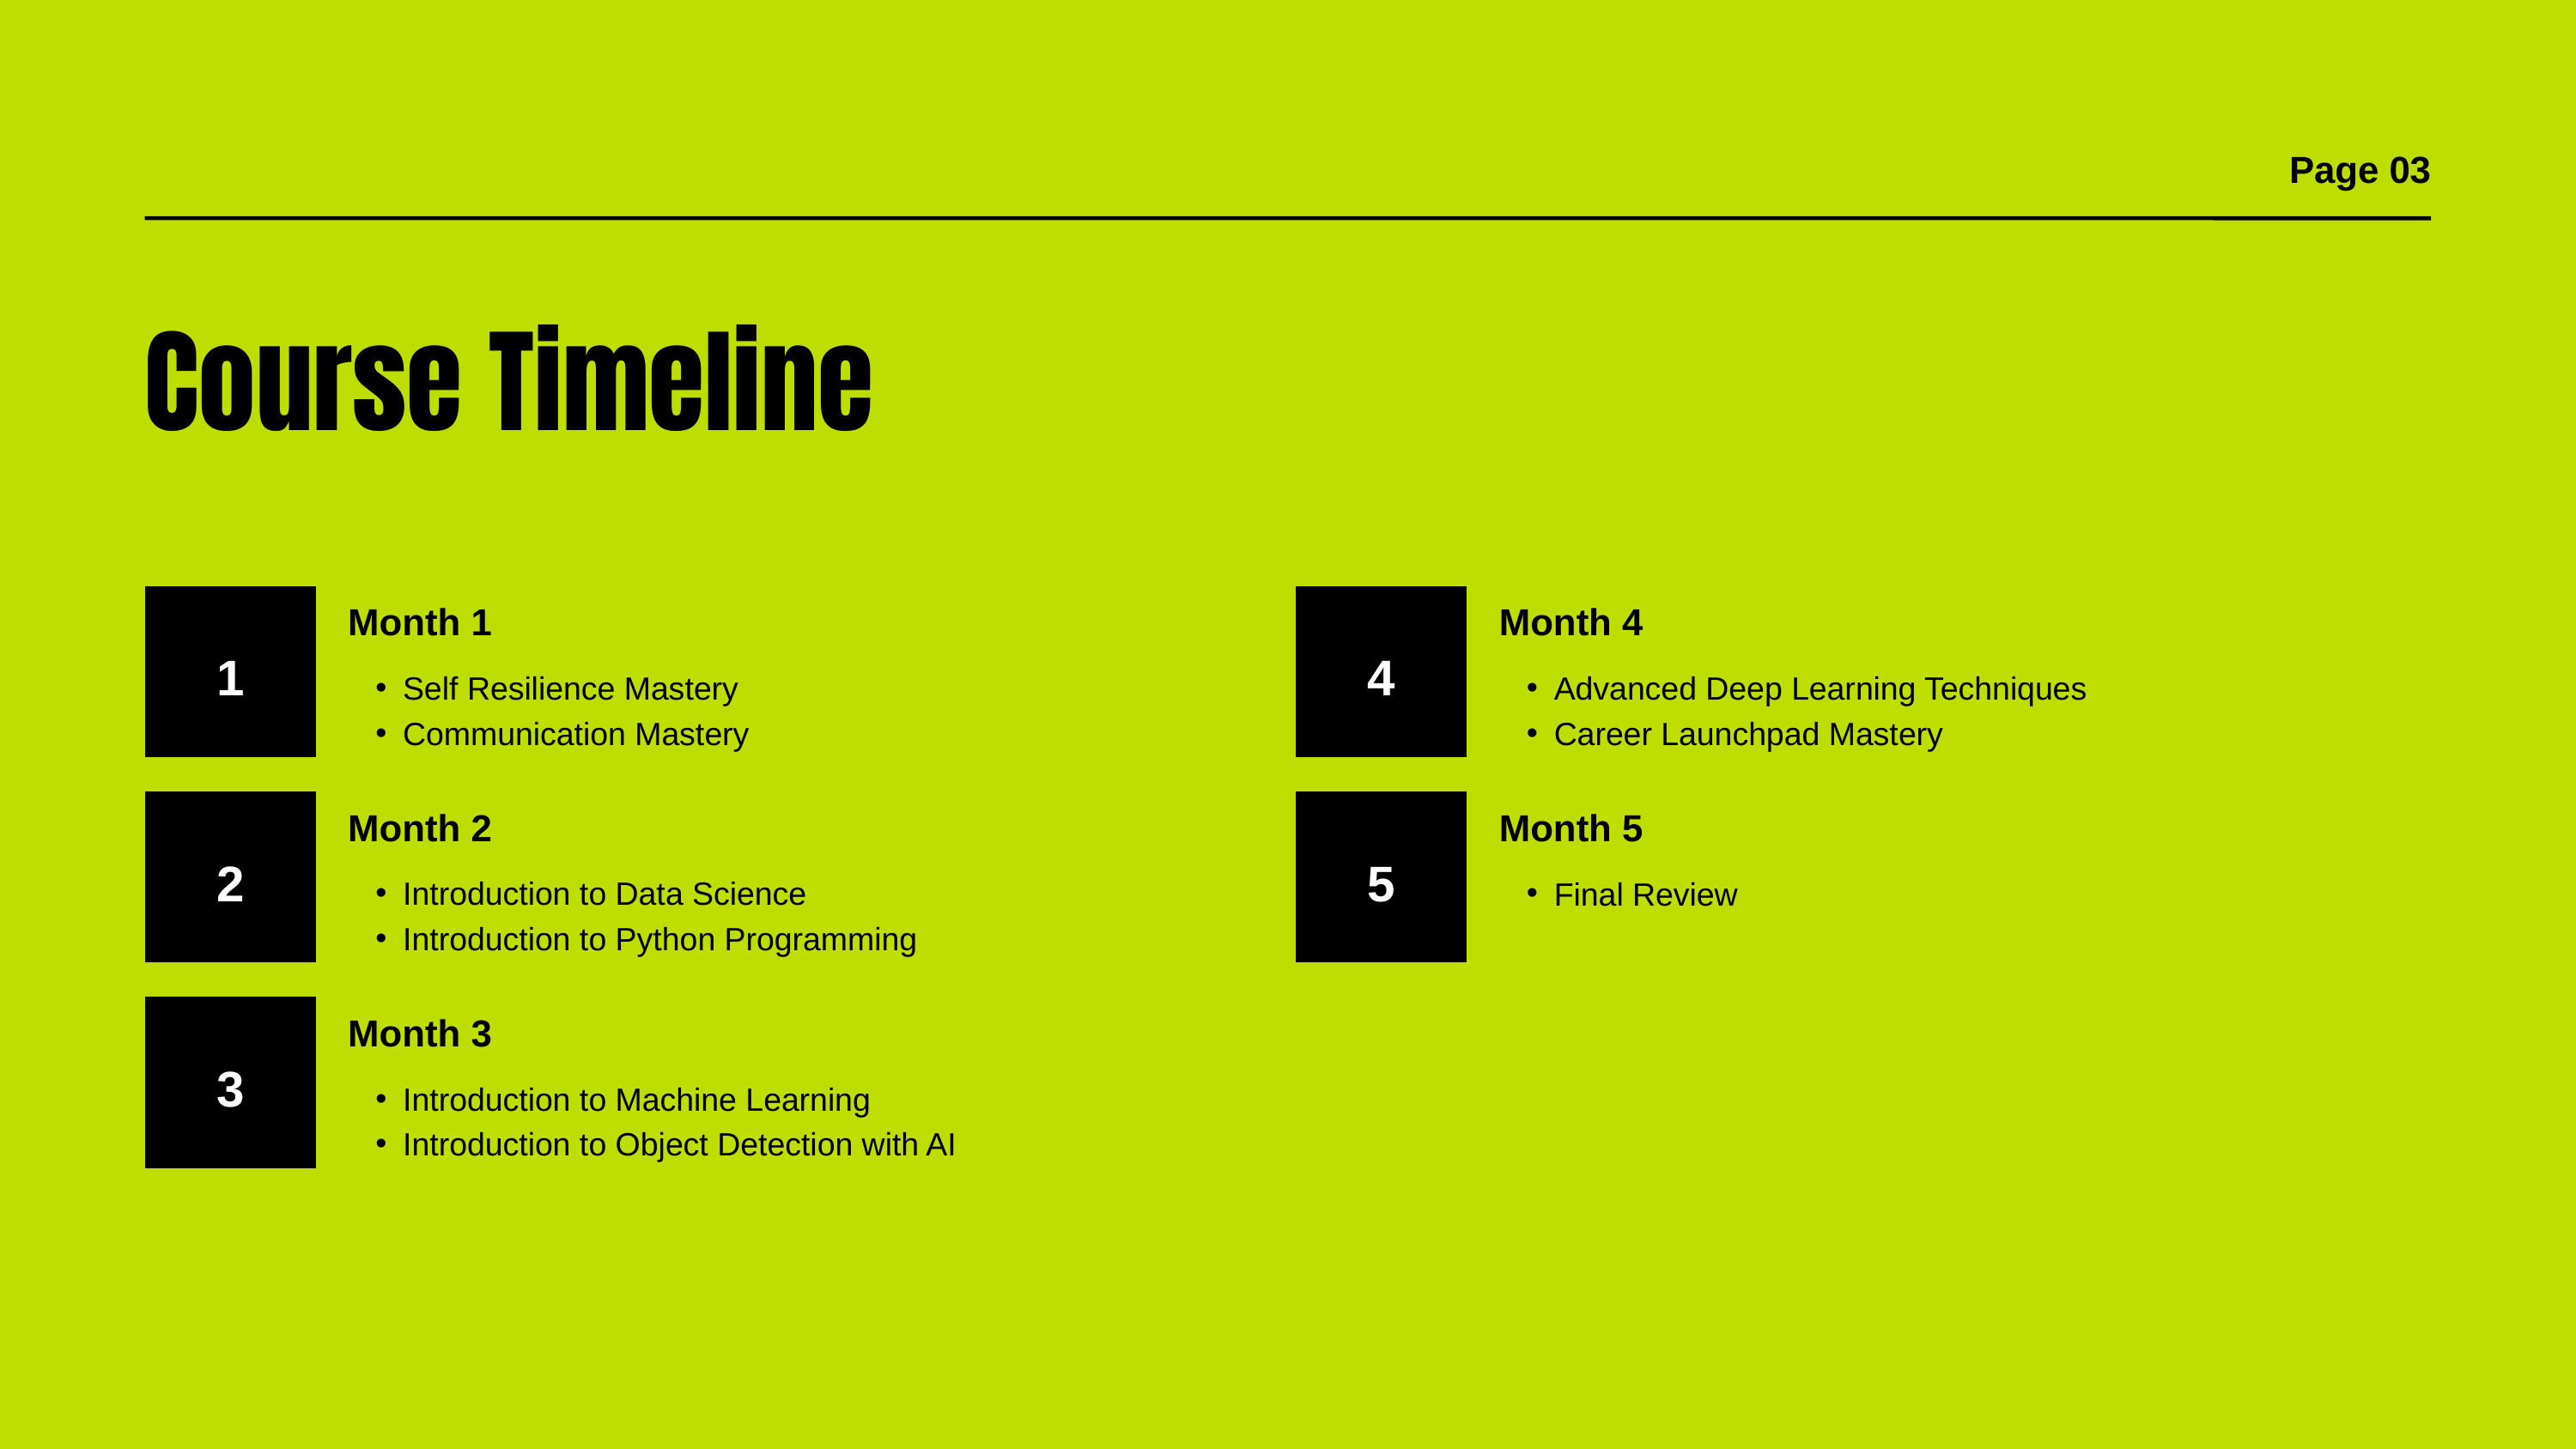

Page 03

Course Timeline

Month 1
1
Self Resilience Mastery
Communication Mastery

Month 2
2
Introduction to Data Science
Introduction to Python Programming

Month 3
3
Introduction to Machine Learning
Introduction to Object Detection with AI

Month 4
4
Advanced Deep Learning Techniques
Career Launchpad Mastery

Month 5
5
Final Review